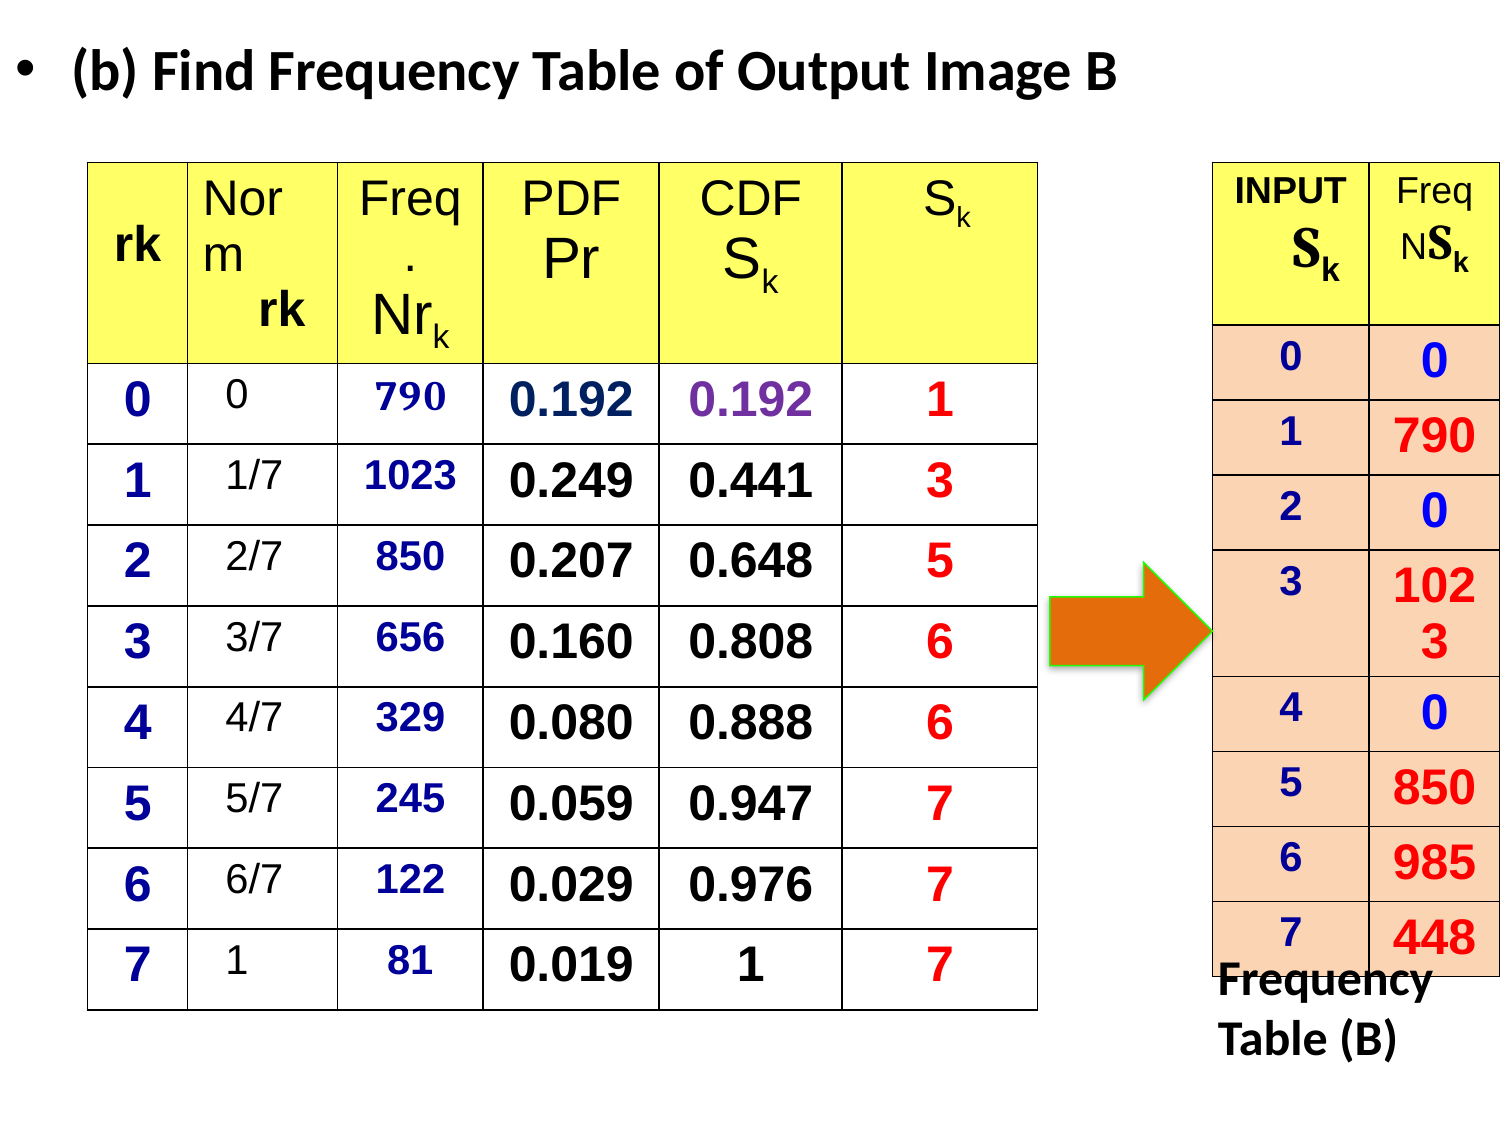

(b) Find Frequency Table of Output Image B
| rk | Norm rk | Freq. Nrk | PDF Pr | CDF Sk | Sk |
| --- | --- | --- | --- | --- | --- |
| 0 | 0 | 790 | 0.192 | 0.192 | 1 |
| 1 | 1/7 | 1023 | 0.249 | 0.441 | 3 |
| 2 | 2/7 | 850 | 0.207 | 0.648 | 5 |
| 3 | 3/7 | 656 | 0.160 | 0.808 | 6 |
| 4 | 4/7 | 329 | 0.080 | 0.888 | 6 |
| 5 | 5/7 | 245 | 0.059 | 0.947 | 7 |
| 6 | 6/7 | 122 | 0.029 | 0.976 | 7 |
| 7 | 1 | 81 | 0.019 | 1 | 7 |
| INPUT Sk | Freq NSk |
| --- | --- |
| 0 | 0 |
| 1 | 790 |
| 2 | 0 |
| 3 | 1023 |
| 4 | 0 |
| 5 | 850 |
| 6 | 985 |
| 7 | 448 |

Frequency Table (B)